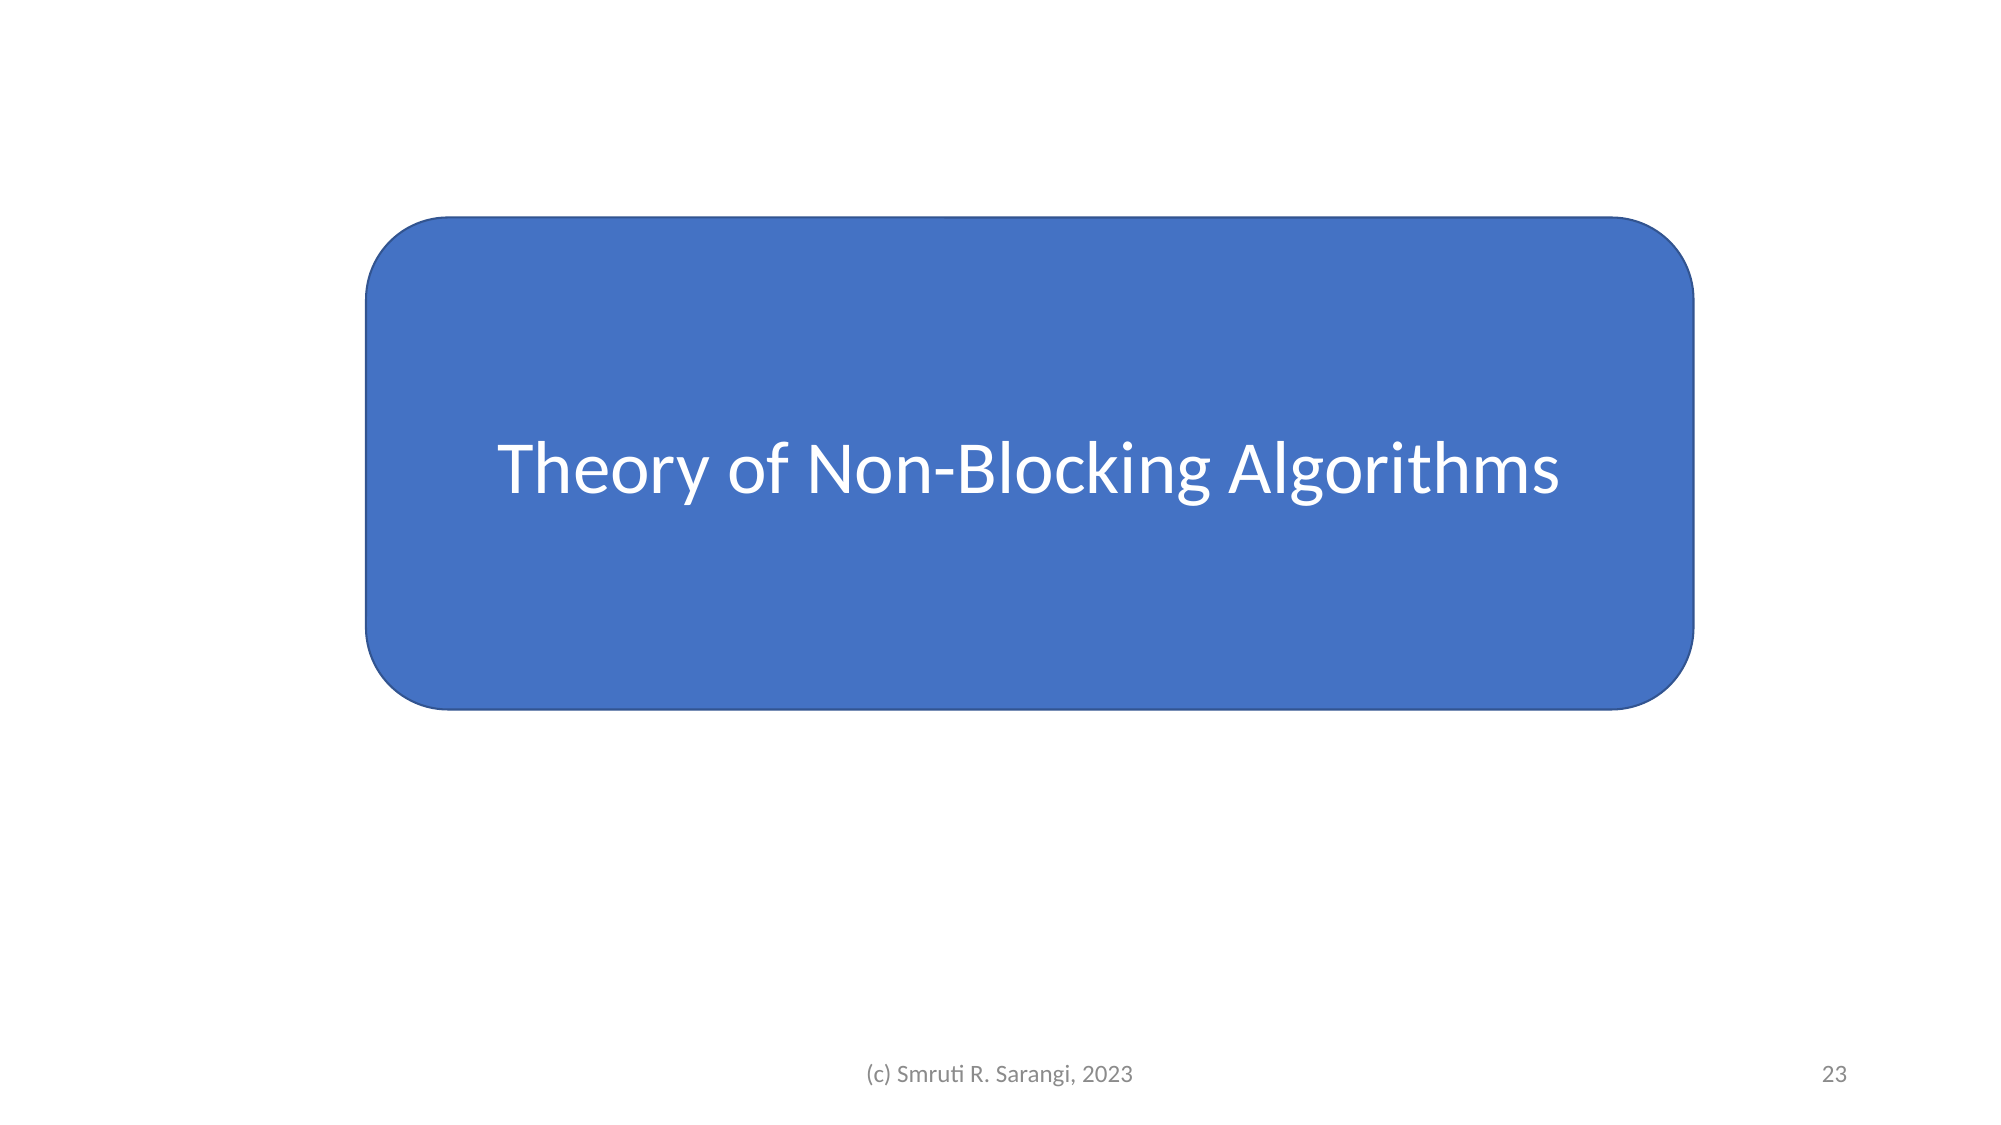

Theory of Non-Blocking Algorithms
(c) Smruti R. Sarangi, 2023
23